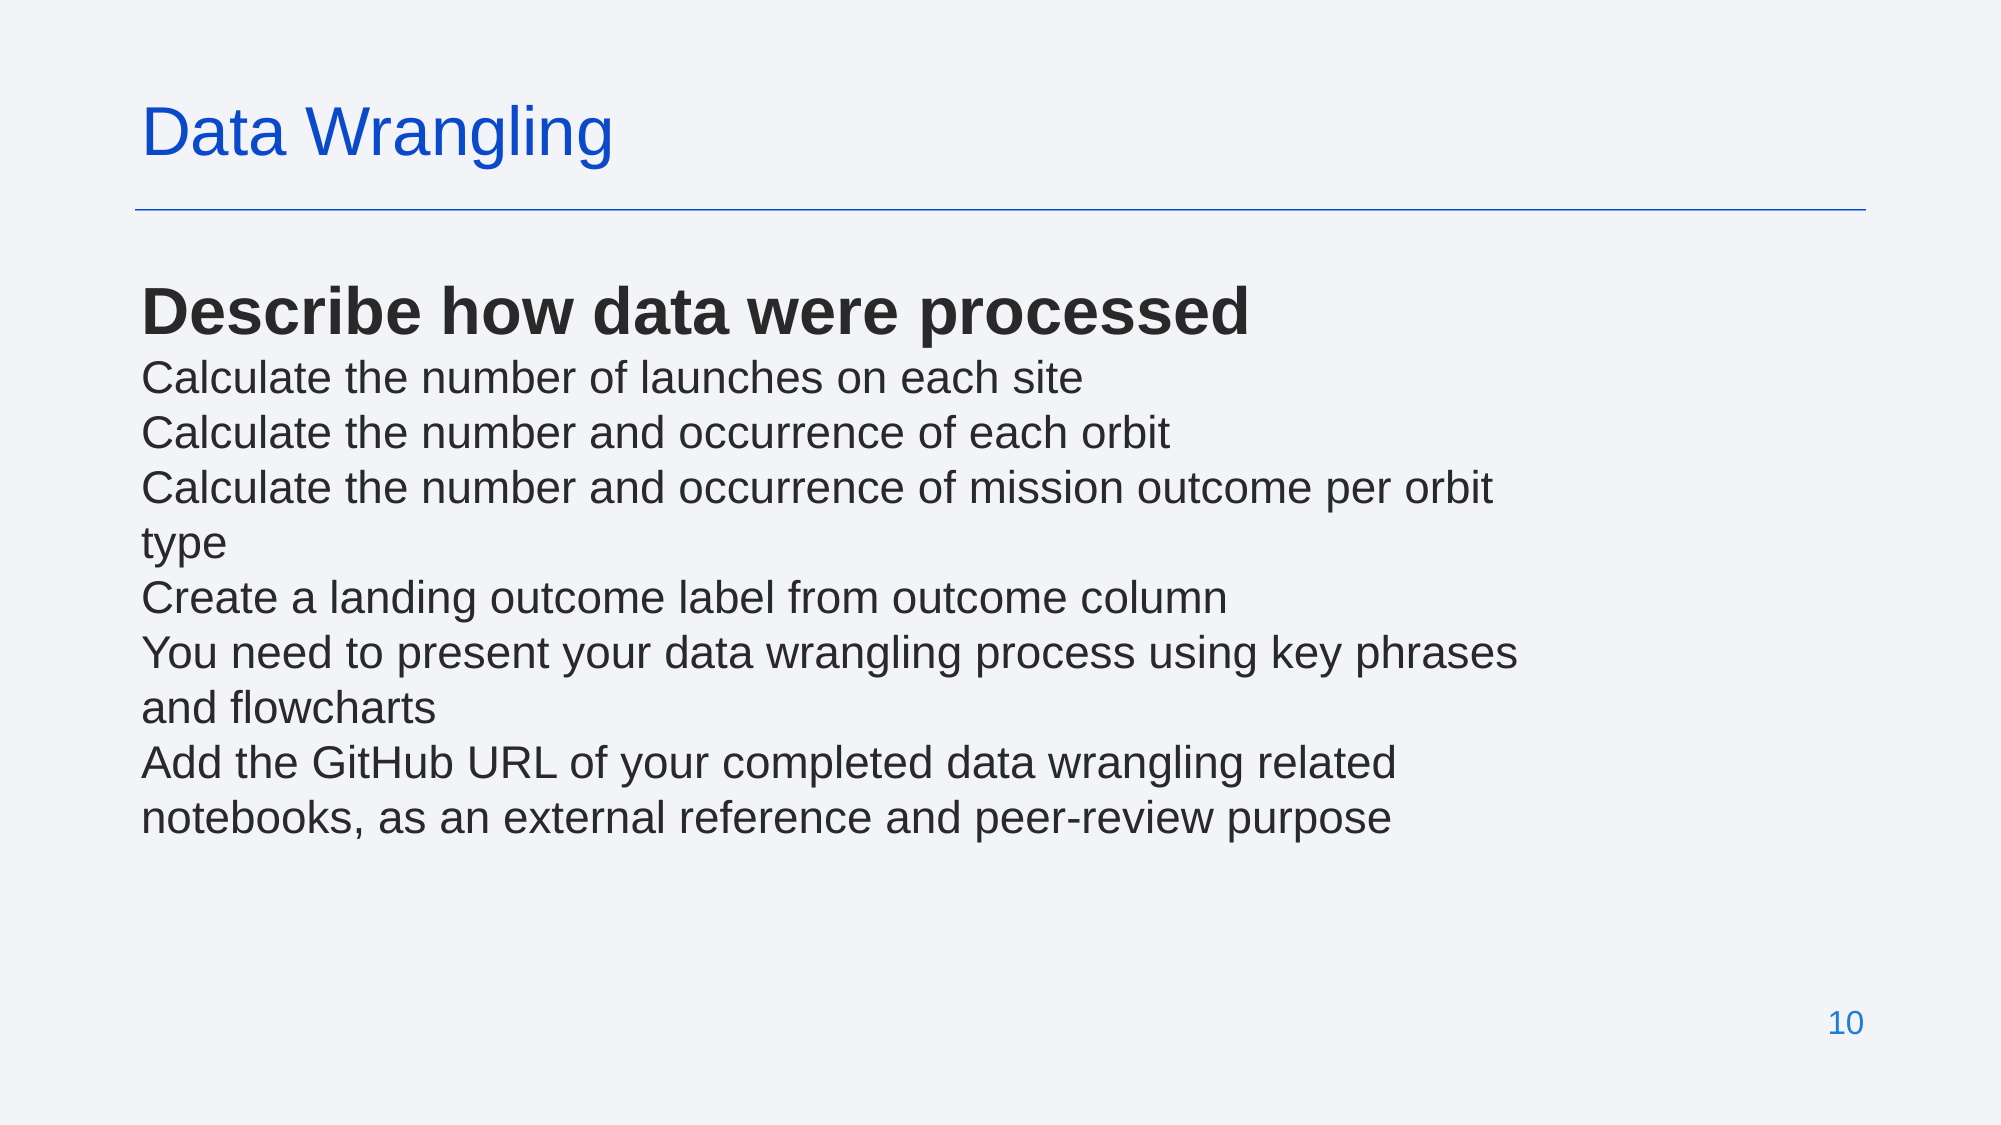

Data Wrangling
Describe how data were processed
Calculate the number of launches on each site
Calculate the number and occurrence of each orbit
Calculate the number and occurrence of mission outcome per orbit type
Create a landing outcome label from outcome column
You need to present your data wrangling process using key phrases and flowcharts
Add the GitHub URL of your completed data wrangling related notebooks, as an external reference and peer-review purpose

10